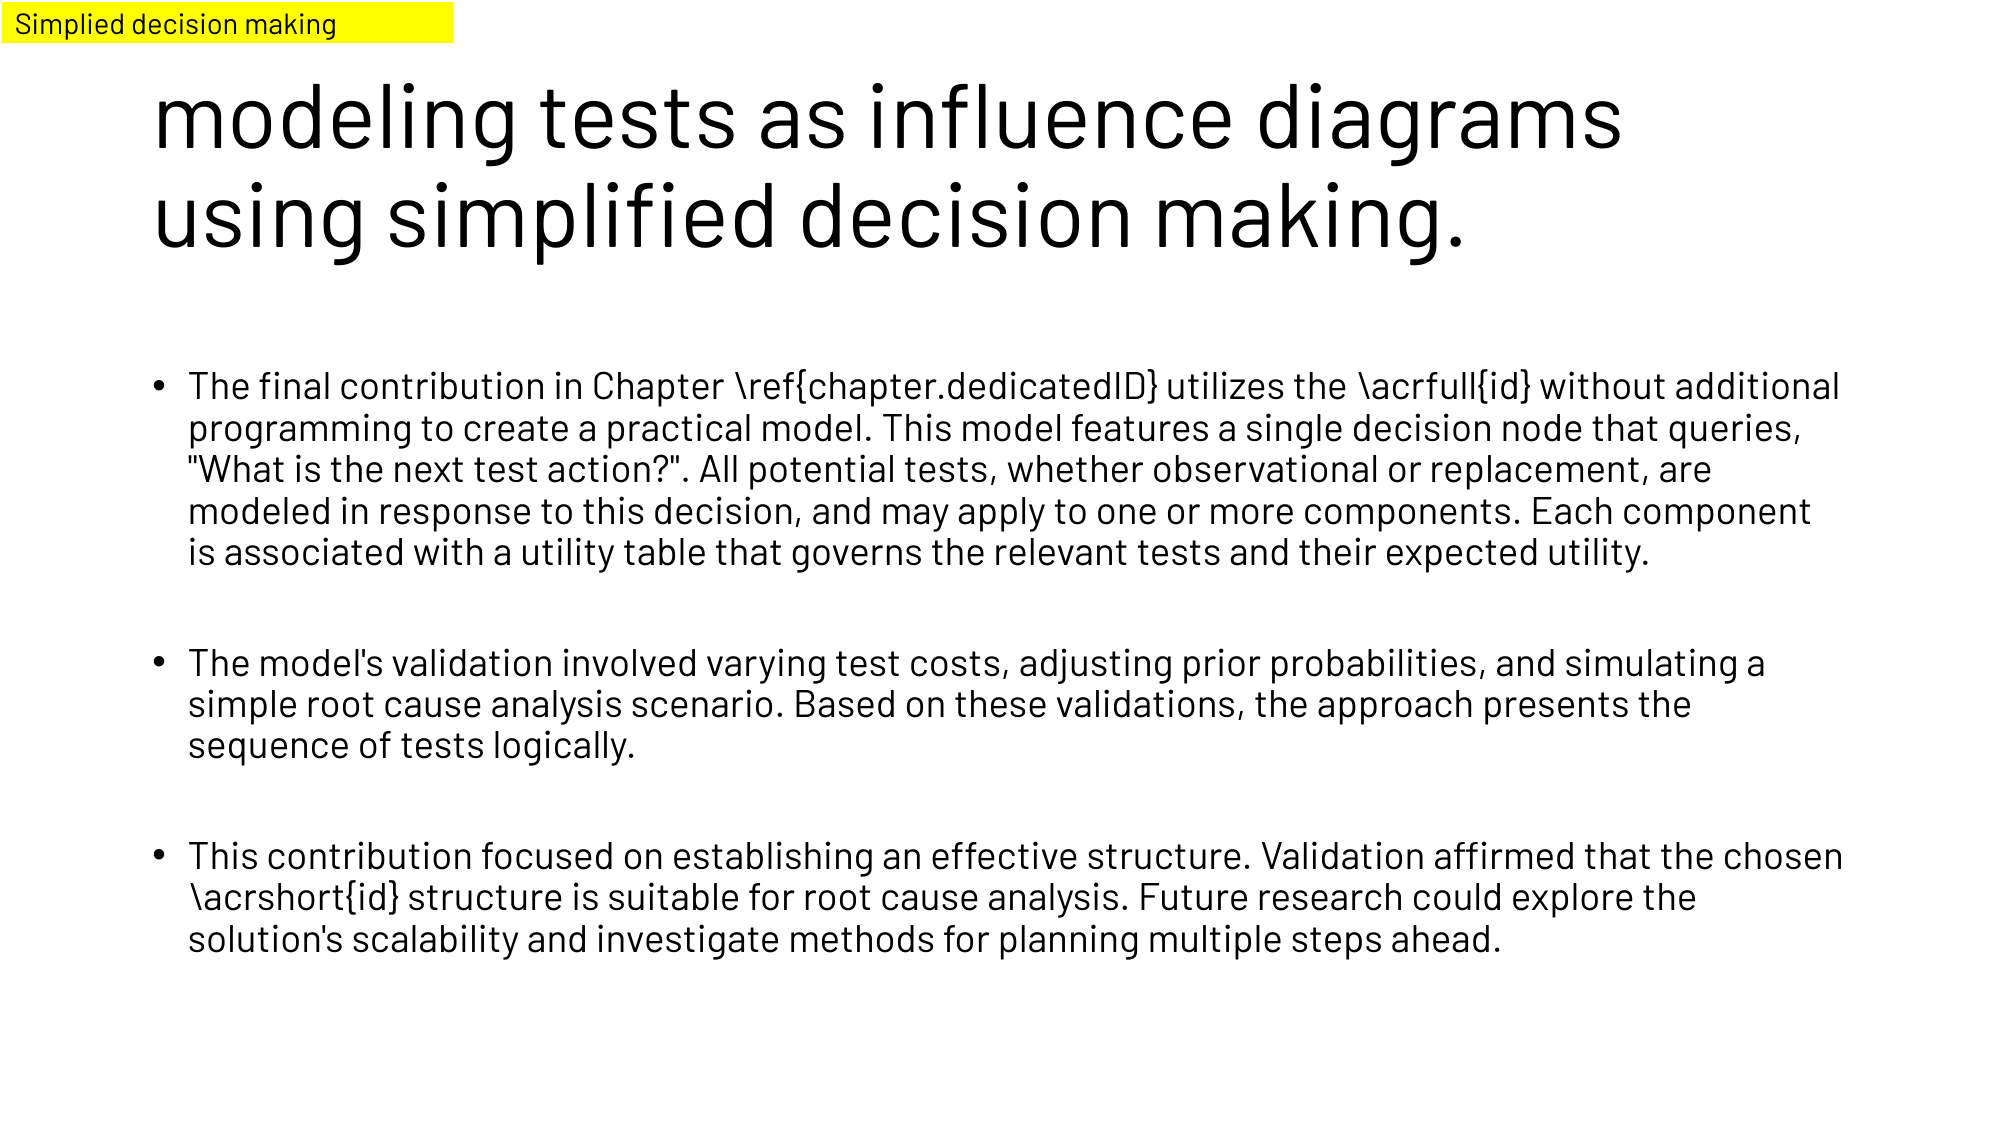

Simplied decision making
# modeling tests as influence diagrams using simplified decision making.

The final contribution in Chapter \ref{chapter.dedicatedID} utilizes the \acrfull{id} without additional programming to create a practical model. This model features a single decision node that queries, "What is the next test action?". All potential tests, whether observational or replacement, are modeled in response to this decision, and may apply to one or more components. Each component is associated with a utility table that governs the relevant tests and their expected utility.

The model's validation involved varying test costs, adjusting prior probabilities, and simulating a simple root cause analysis scenario. Based on these validations, the approach presents the sequence of tests logically.

This contribution focused on establishing an effective structure. Validation affirmed that the chosen \acrshort{id} structure is suitable for root cause analysis. Future research could explore the solution's scalability and investigate methods for planning multiple steps ahead.